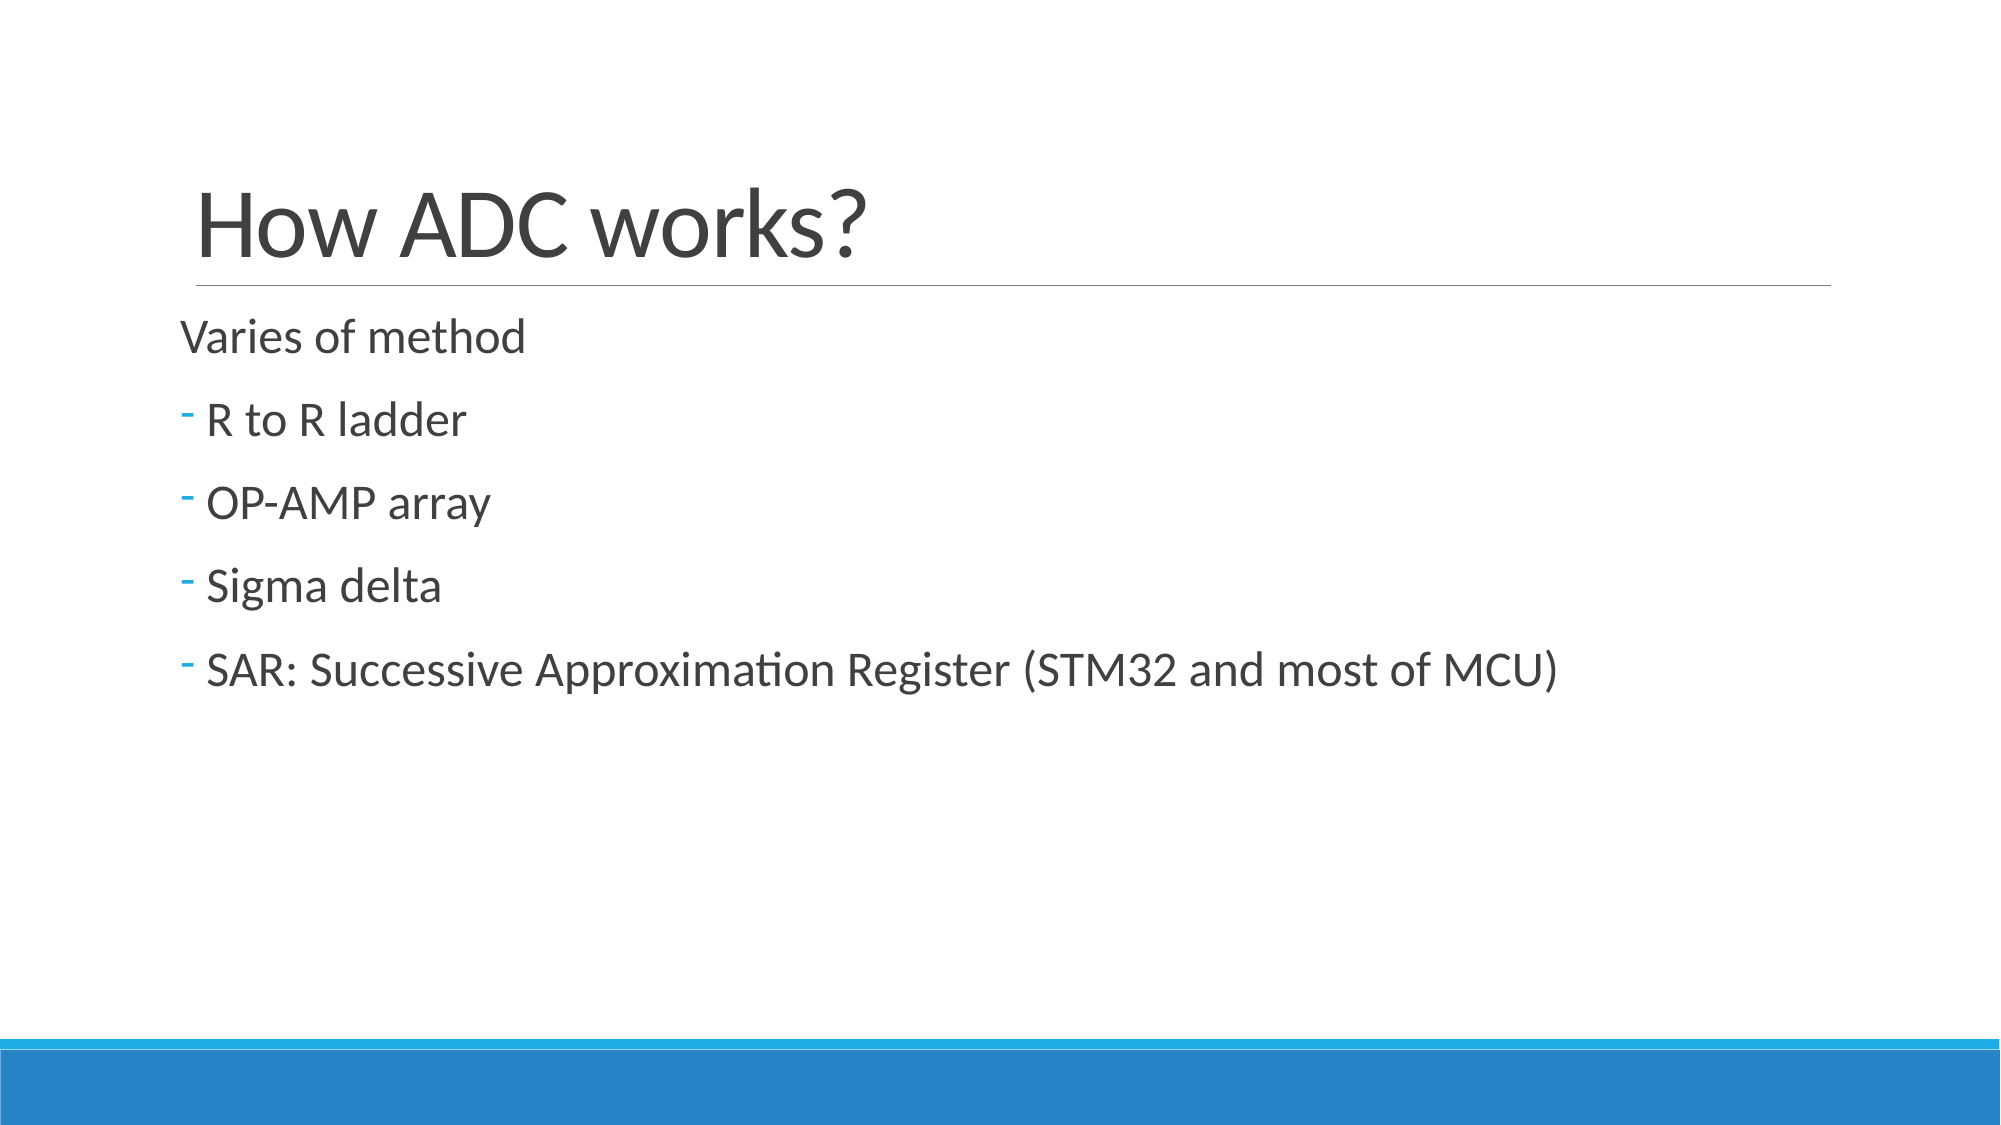

# How ADC works?
Varies of method
 R to R ladder
 OP-AMP array
 Sigma delta
 SAR: Successive Approximation Register (STM32 and most of MCU)